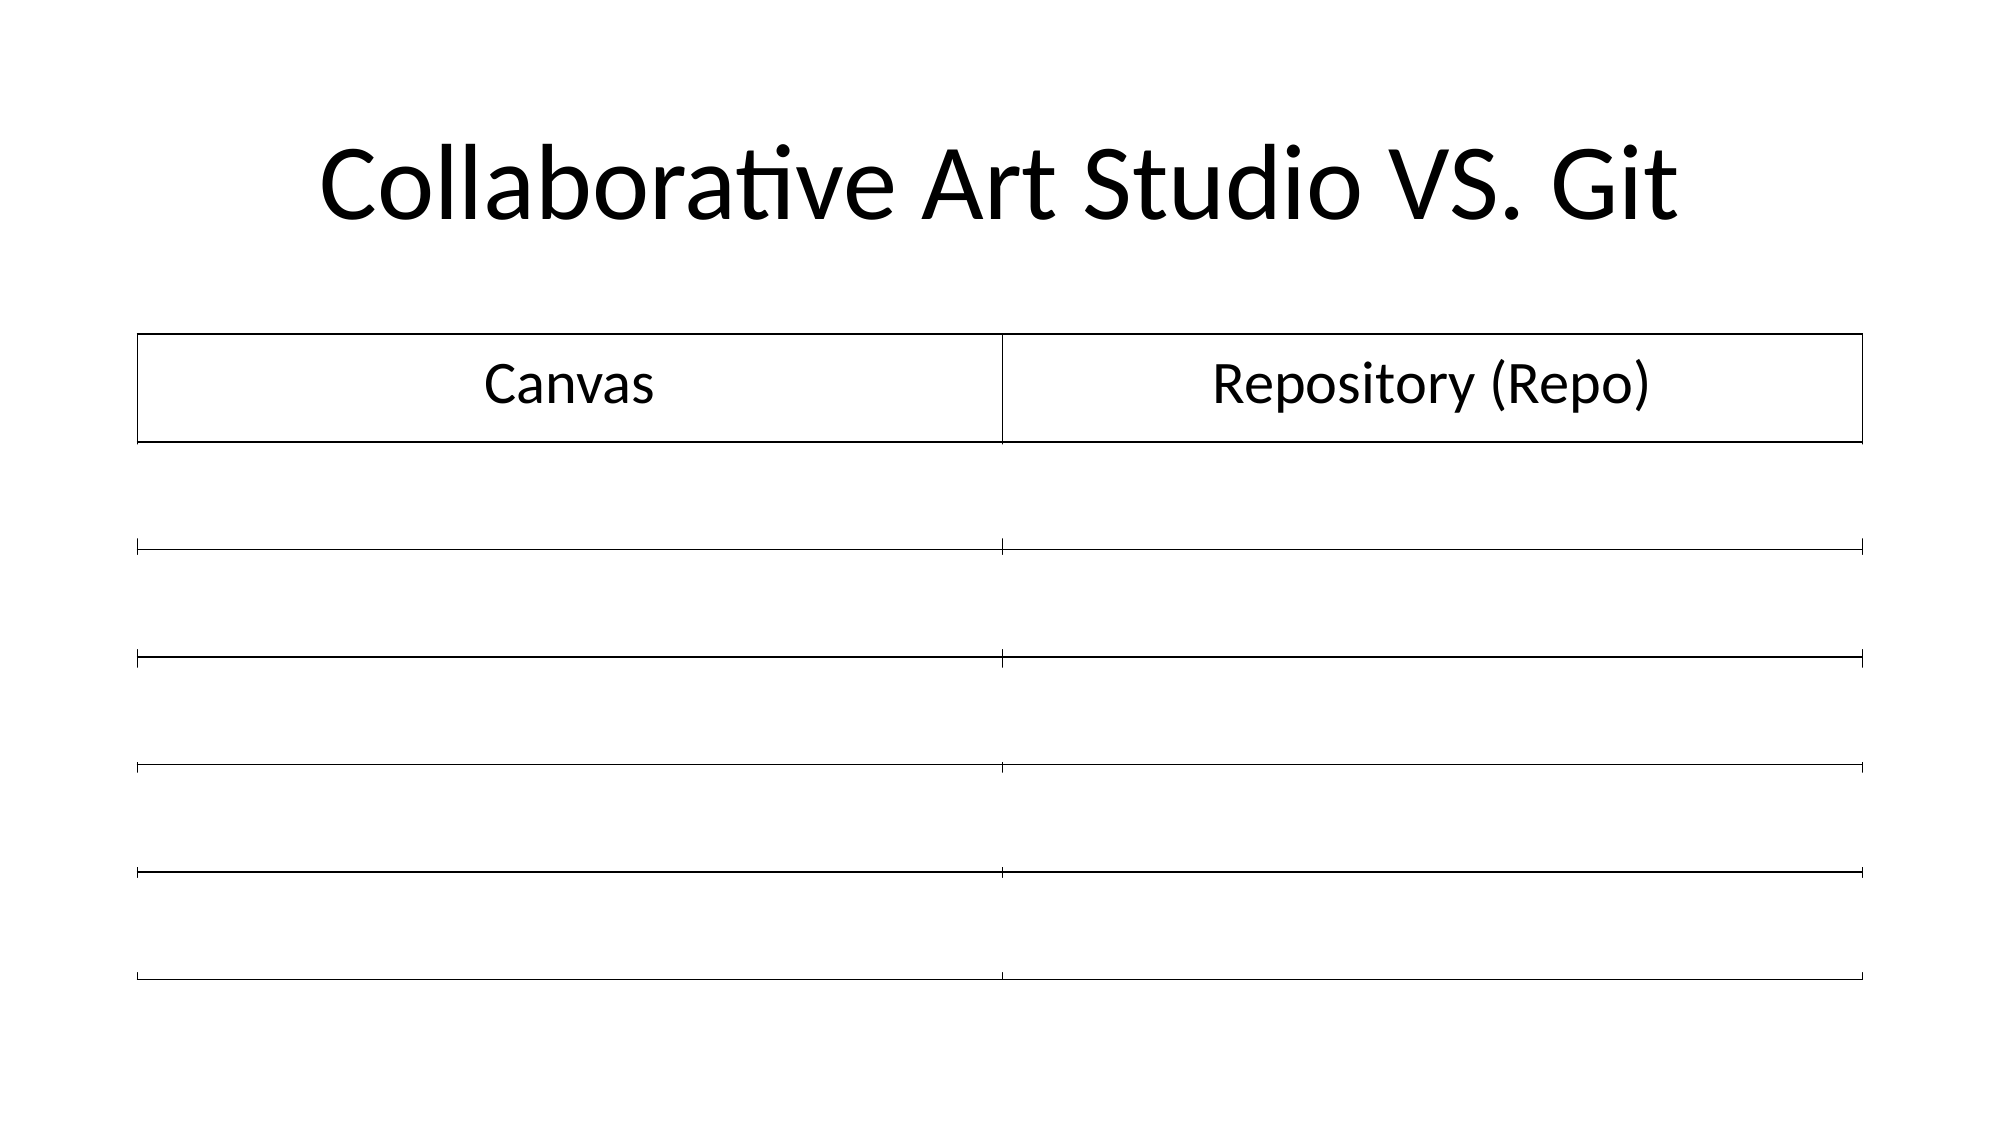

# Collaborative Art Studio VS. Git
| Canvas | Repository (Repo) |
| --- | --- |
| Tools | Git |
| Easel | Local Machine |
| Gallery | Github |
| Collaboration | Pull Requests |
| Versioning | Commits and Branches |

6